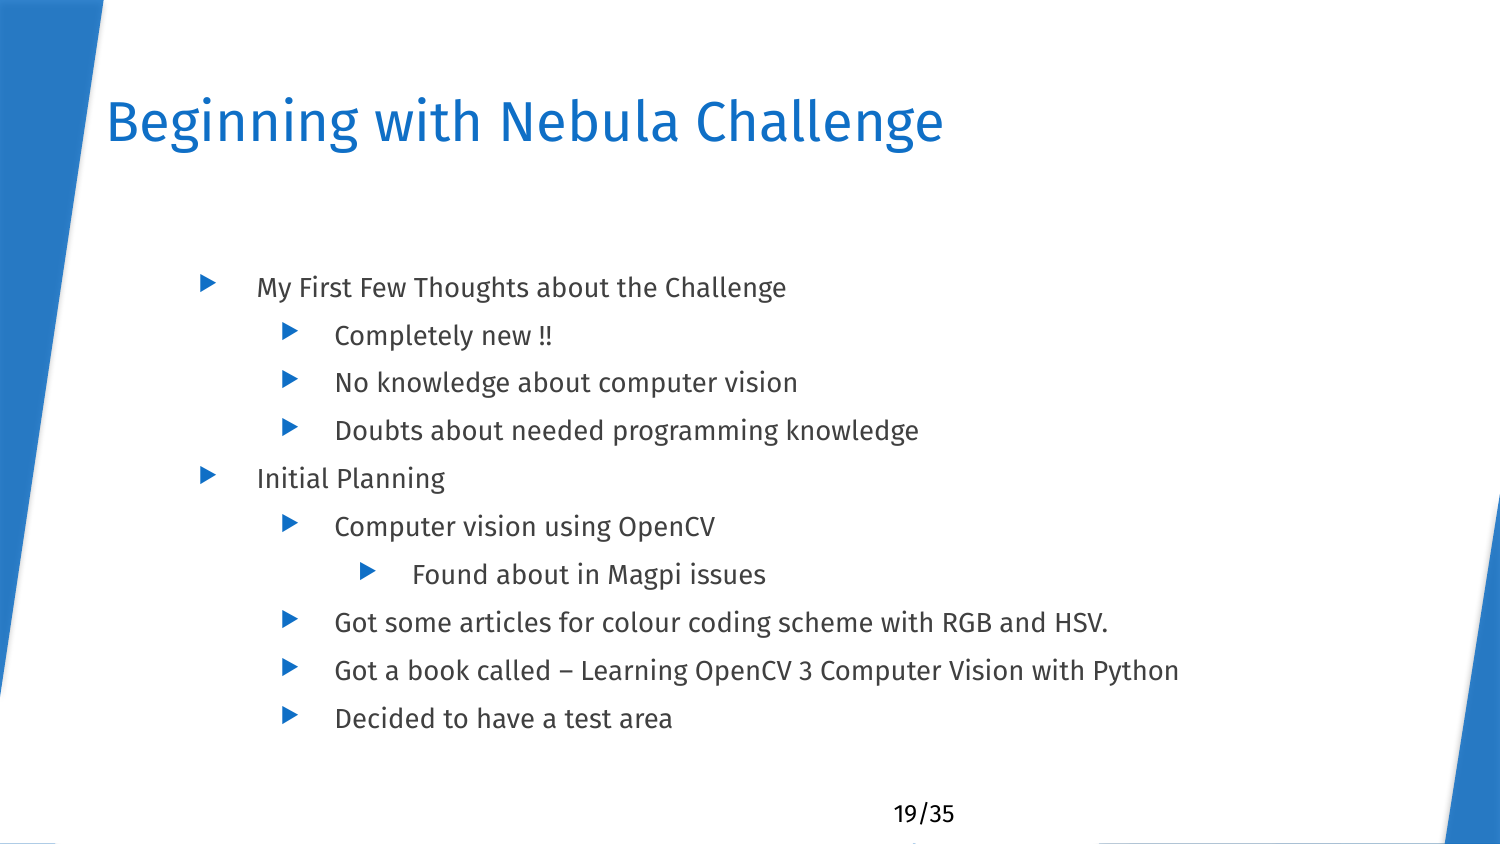

# Beginning with Nebula Challenge
My First Few Thoughts about the Challenge
Completely new !!
No knowledge about computer vision
Doubts about needed programming knowledge
Initial Planning
Computer vision using OpenCV
Found about in Magpi issues
Got some articles for colour coding scheme with RGB and HSV.
Got a book called – Learning OpenCV 3 Computer Vision with Python
Decided to have a test area

19/35
TO BOLDLY GO WHERE NO PI BOT HAS GONE BEFORE.